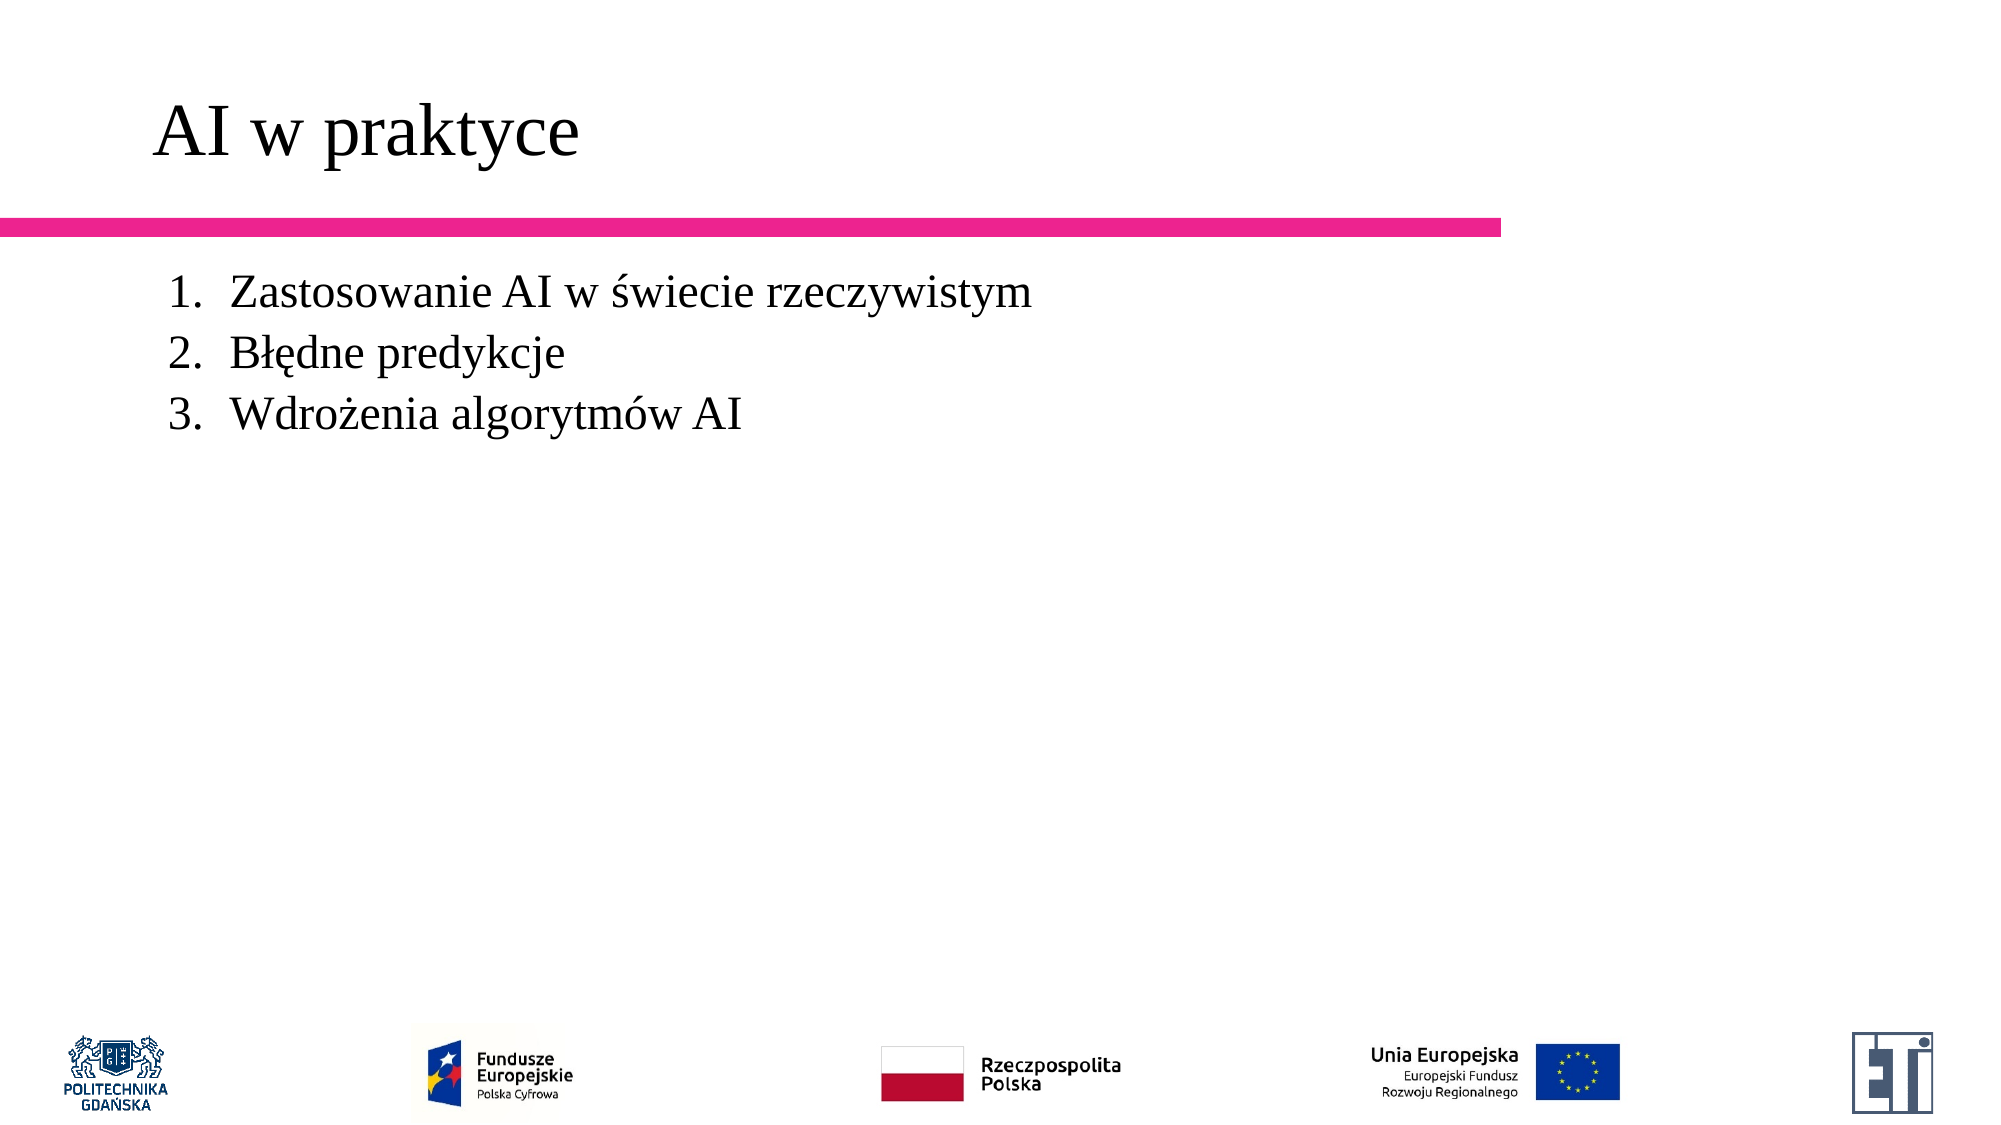

# AI w praktyce
Zastosowanie AI w świecie rzeczywistym
Błędne predykcje
Wdrożenia algorytmów AI